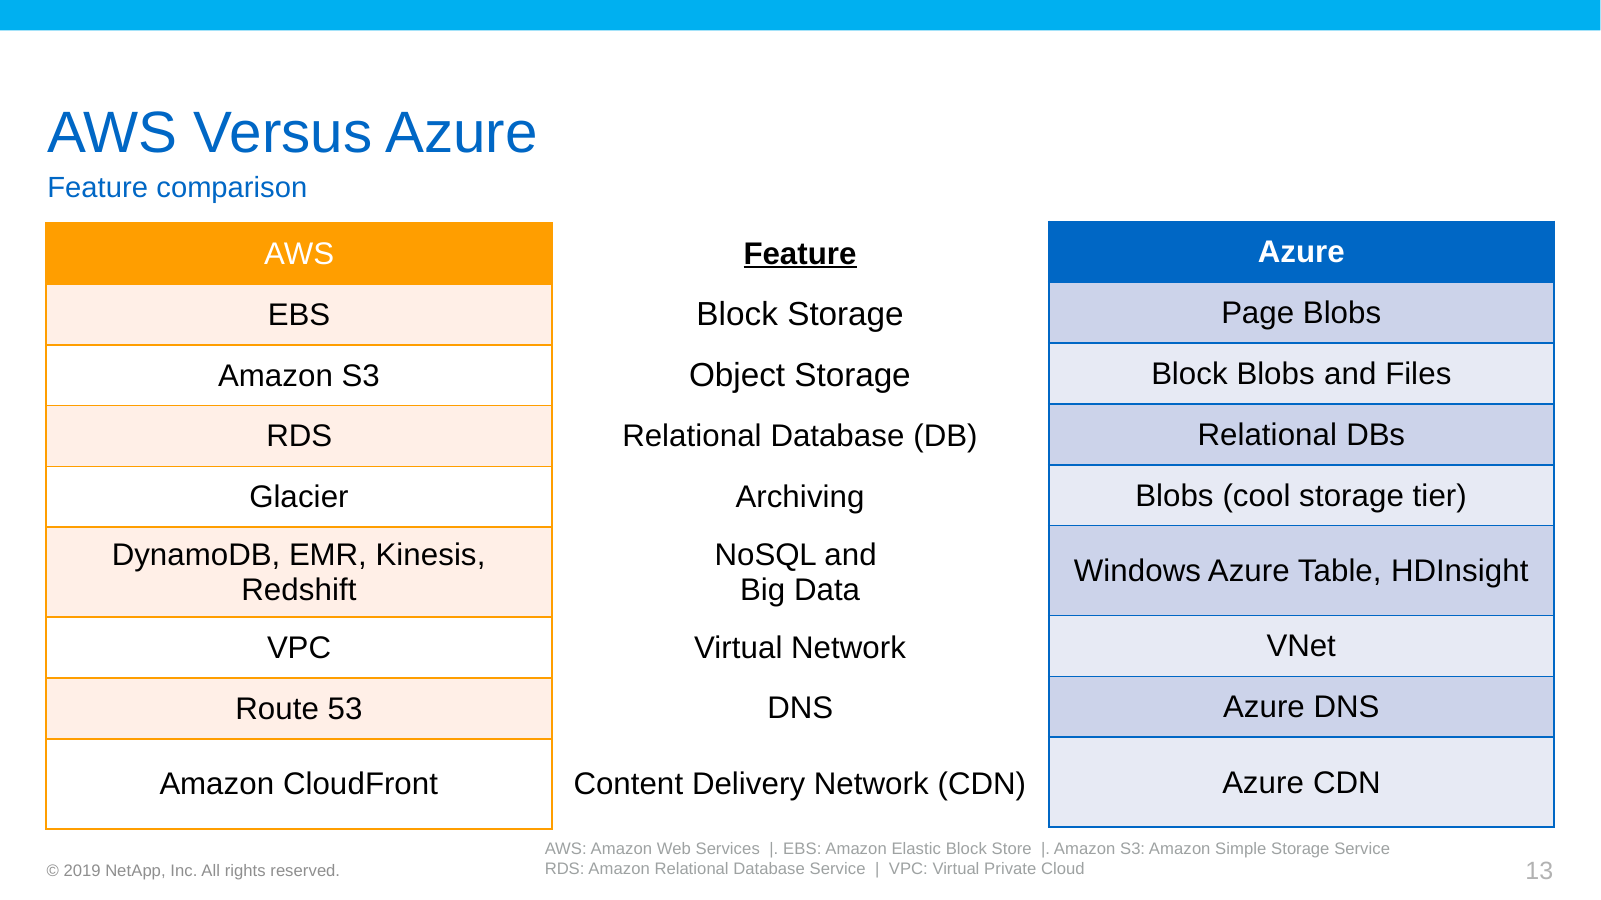

# AWS Versus Azure
Feature comparison
| Azure |
| --- |
| Page Blobs |
| Block Blobs and Files |
| Relational DBs |
| Blobs (cool storage tier) |
| Windows Azure Table, HDInsight |
| VNet |
| Azure DNS |
| Azure CDN |
| Feature |
| --- |
| Block Storage |
| Object Storage |
| Relational Database (DB) |
| Archiving |
| NoSQL and Big Data |
| Virtual Network |
| DNS |
| Content Delivery Network (CDN) |
| AWS |
| --- |
| EBS |
| Amazon S3 |
| RDS |
| Glacier |
| DynamoDB, EMR, Kinesis, Redshift |
| VPC |
| Route 53 |
| Amazon CloudFront |
© 2019 NetApp, Inc. All rights reserved.
AWS: Amazon Web Services  |. EBS: Amazon Elastic Block Store  |. Amazon S3: Amazon Simple Storage Service
RDS: Amazon Relational Database Service  |  VPC: Virtual Private Cloud
13